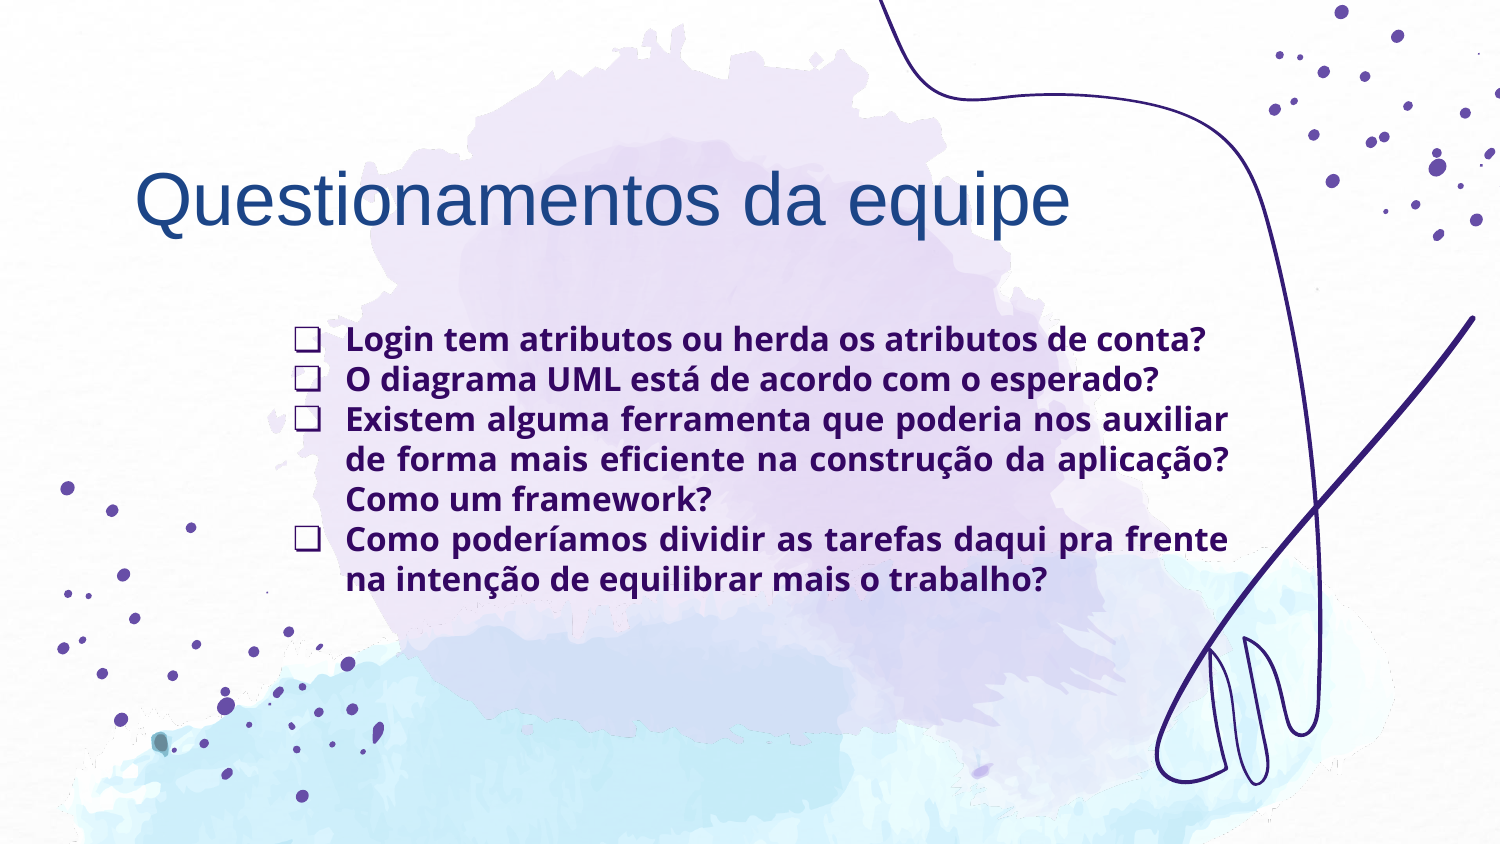

Questionamentos da equipe
Login tem atributos ou herda os atributos de conta?
O diagrama UML está de acordo com o esperado?
Existem alguma ferramenta que poderia nos auxiliar de forma mais eficiente na construção da aplicação? Como um framework?
Como poderíamos dividir as tarefas daqui pra frente na intenção de equilibrar mais o trabalho?